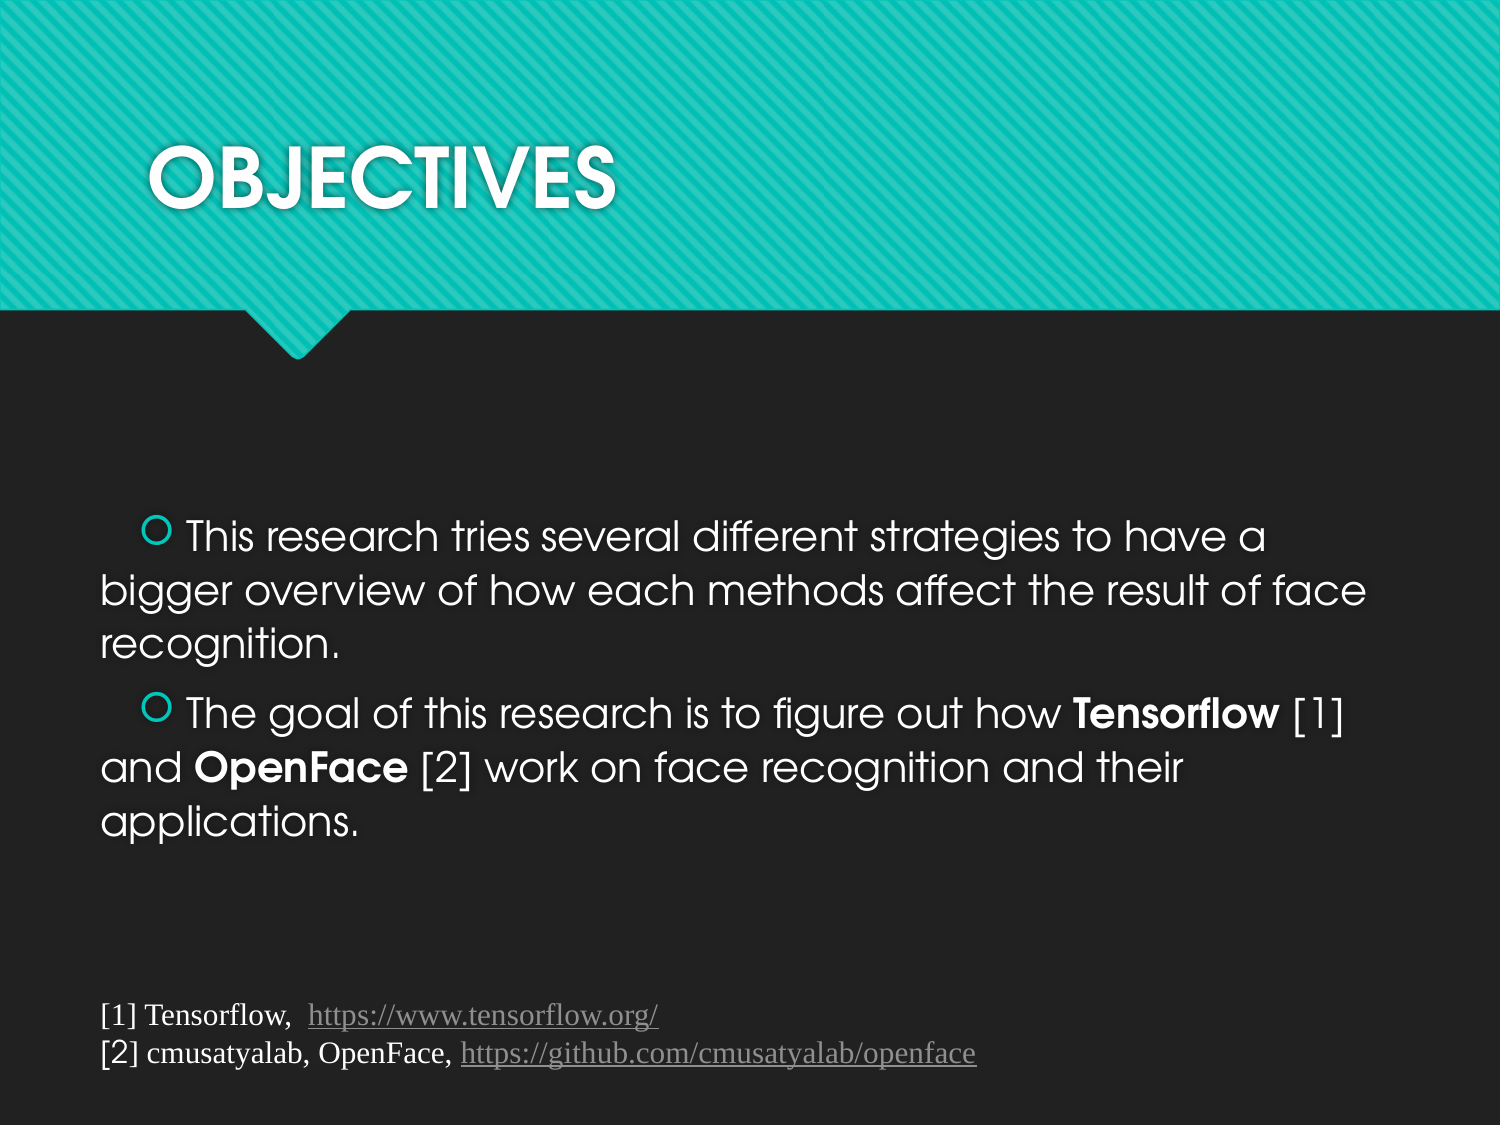

# OBJECTIVES
 This research tries several different strategies to have a bigger overview of how each methods affect the result of face recognition.
 The goal of this research is to figure out how Tensorflow [1] and OpenFace [2] work on face recognition and their applications.

[1] Tensorflow,  https://www.tensorflow.org/
[2] cmusatyalab, OpenFace, https://github.com/cmusatyalab/openface